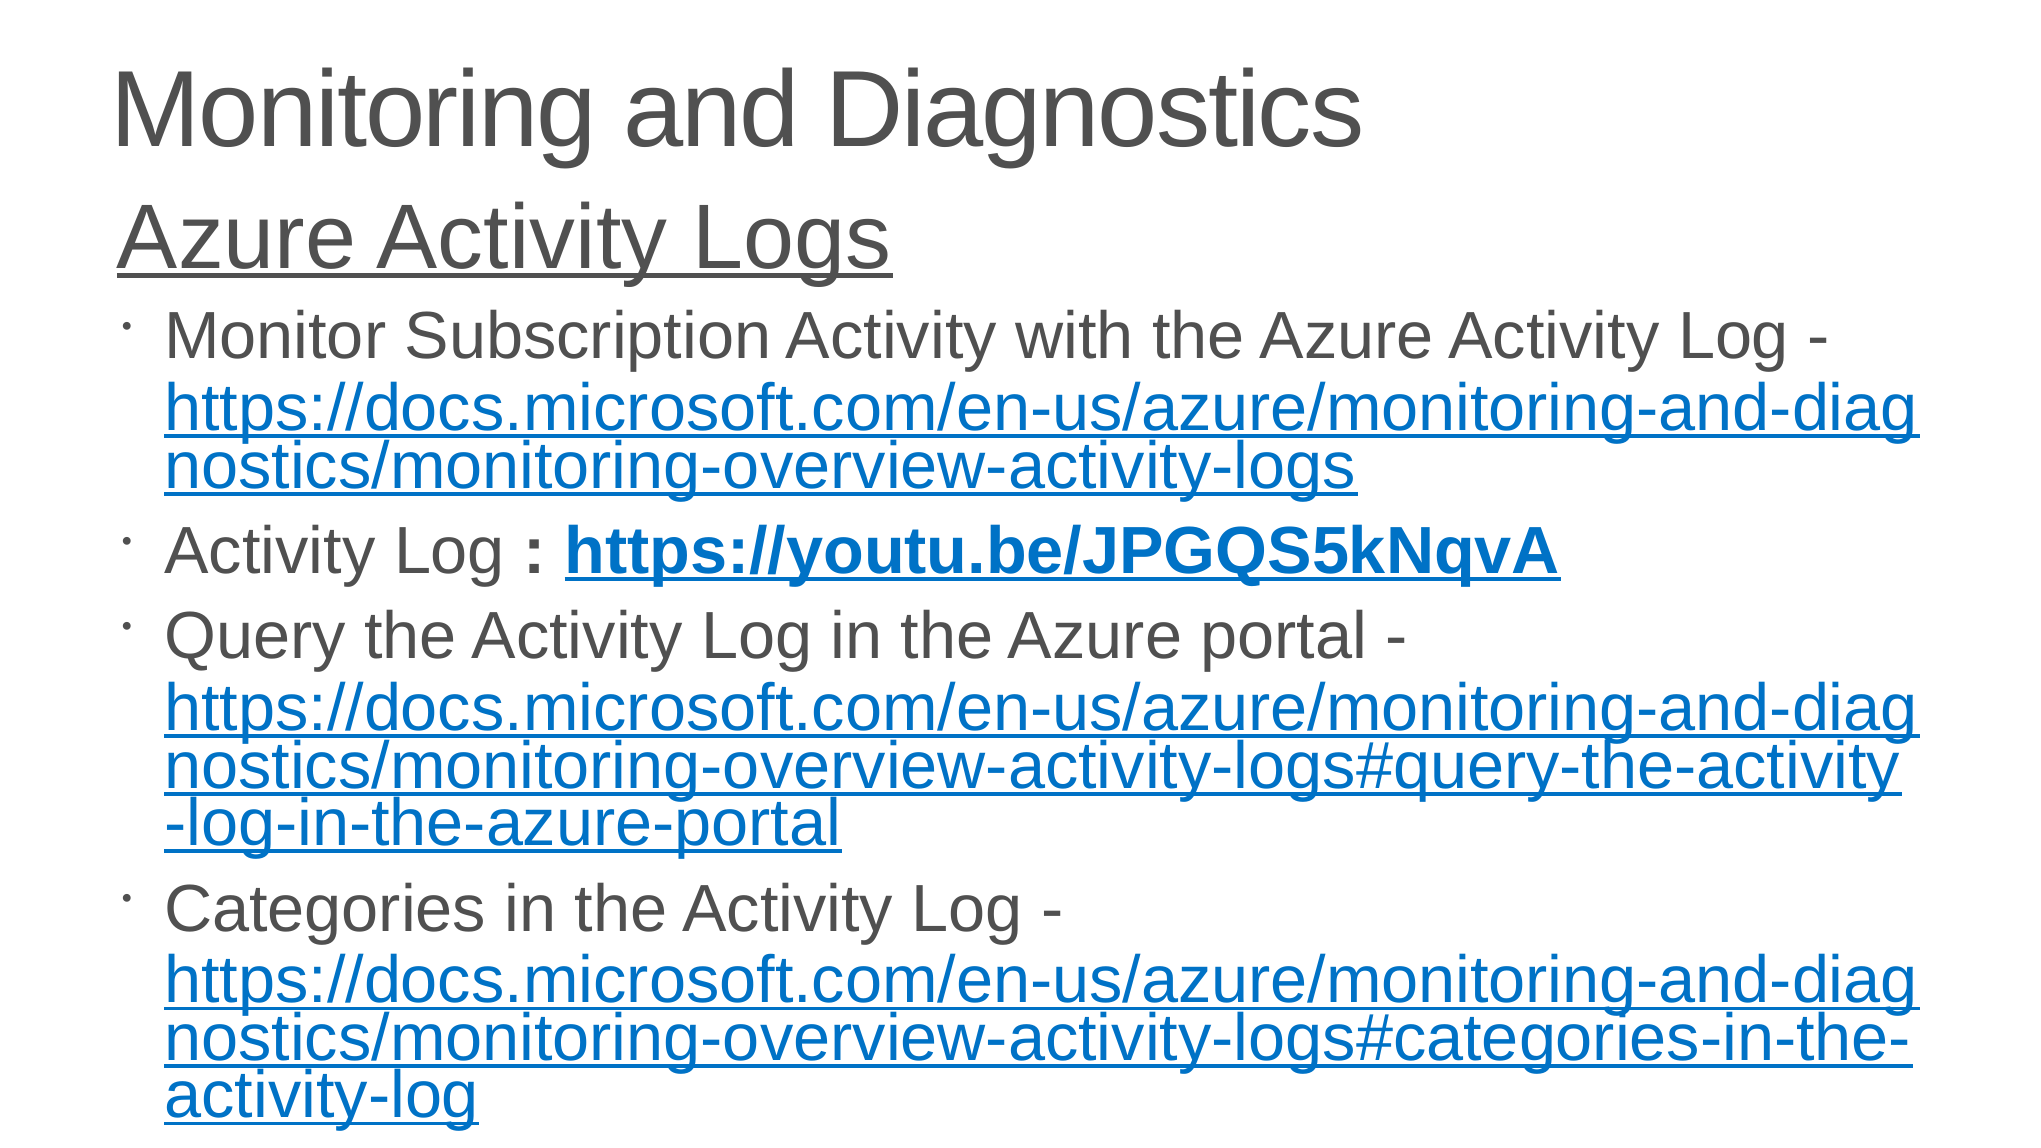

# Monitoring and Diagnostics
Azure Activity Logs
Monitor Subscription Activity with the Azure Activity Log - https://docs.microsoft.com/en-us/azure/monitoring-and-diagnostics/monitoring-overview-activity-logs
Activity Log : https://youtu.be/JPGQS5kNqvA
Query the Activity Log in the Azure portal - https://docs.microsoft.com/en-us/azure/monitoring-and-diagnostics/monitoring-overview-activity-logs#query-the-activity-log-in-the-azure-portal
Categories in the Activity Log - https://docs.microsoft.com/en-us/azure/monitoring-and-diagnostics/monitoring-overview-activity-logs#categories-in-the-activity-log